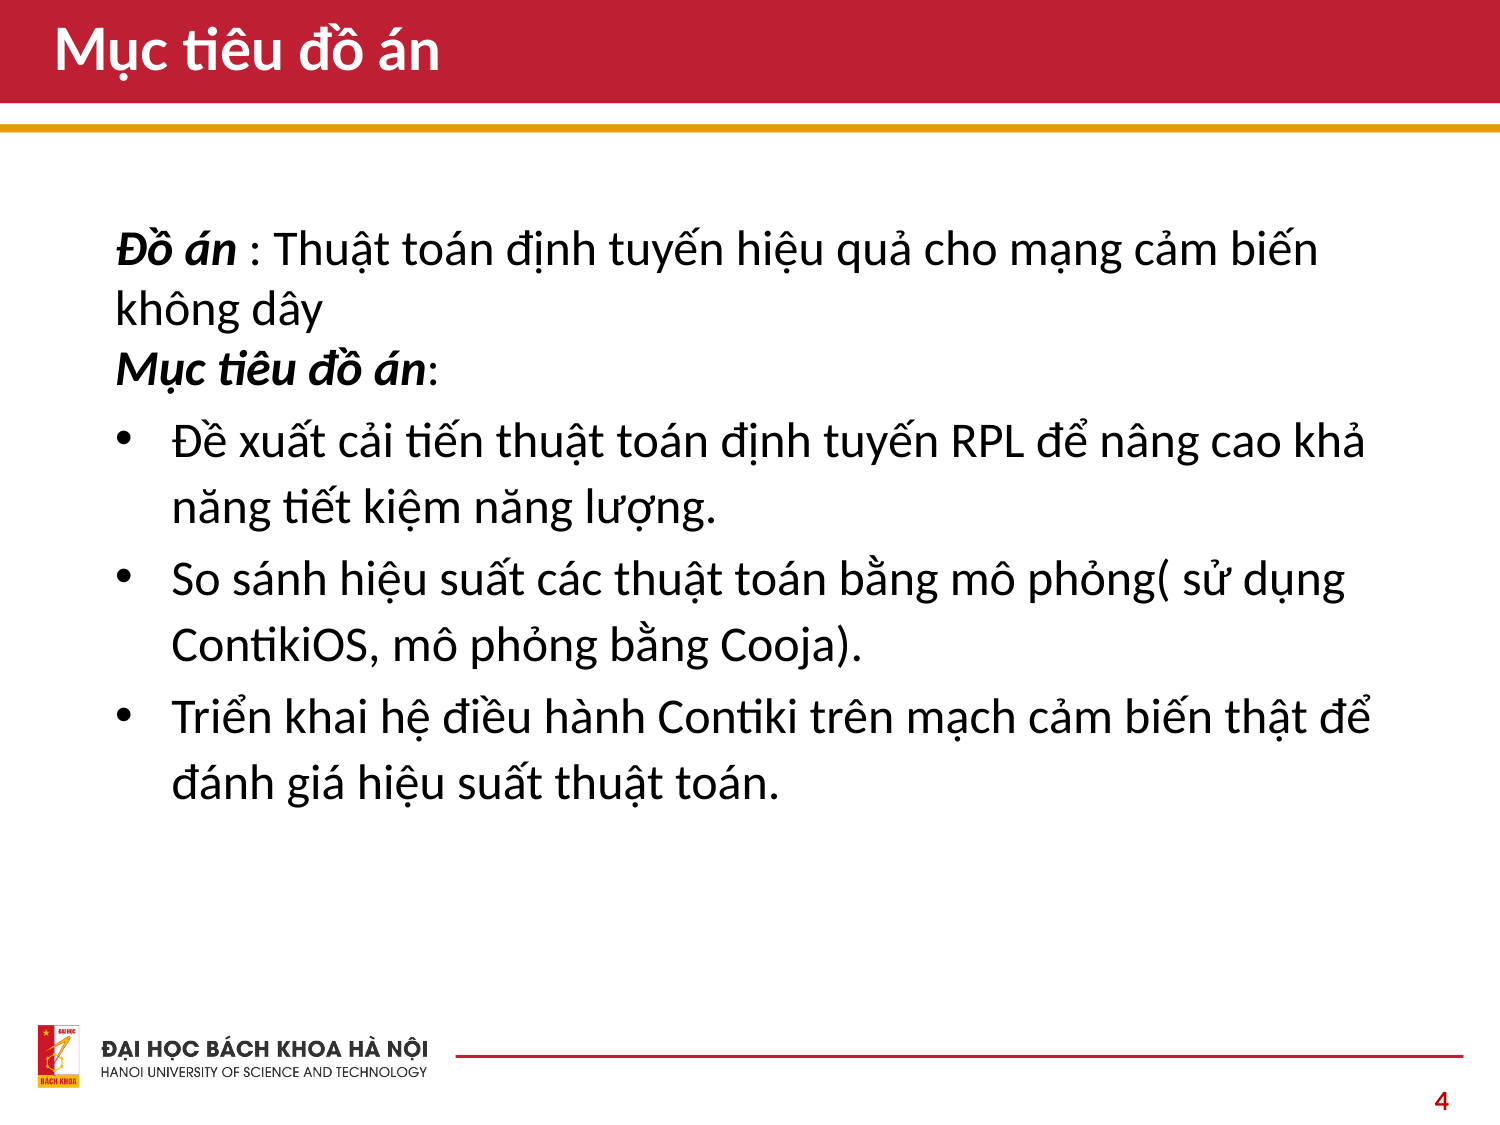

# Mục tiêu đồ án
Đồ án : Thuật toán định tuyến hiệu quả cho mạng cảm biến không dây
Mục tiêu đồ án:
Đề xuất cải tiến thuật toán định tuyến RPL để nâng cao khả năng tiết kiệm năng lượng.
So sánh hiệu suất các thuật toán bằng mô phỏng( sử dụng ContikiOS, mô phỏng bằng Cooja).
Triển khai hệ điều hành Contiki trên mạch cảm biến thật để đánh giá hiệu suất thuật toán.

4